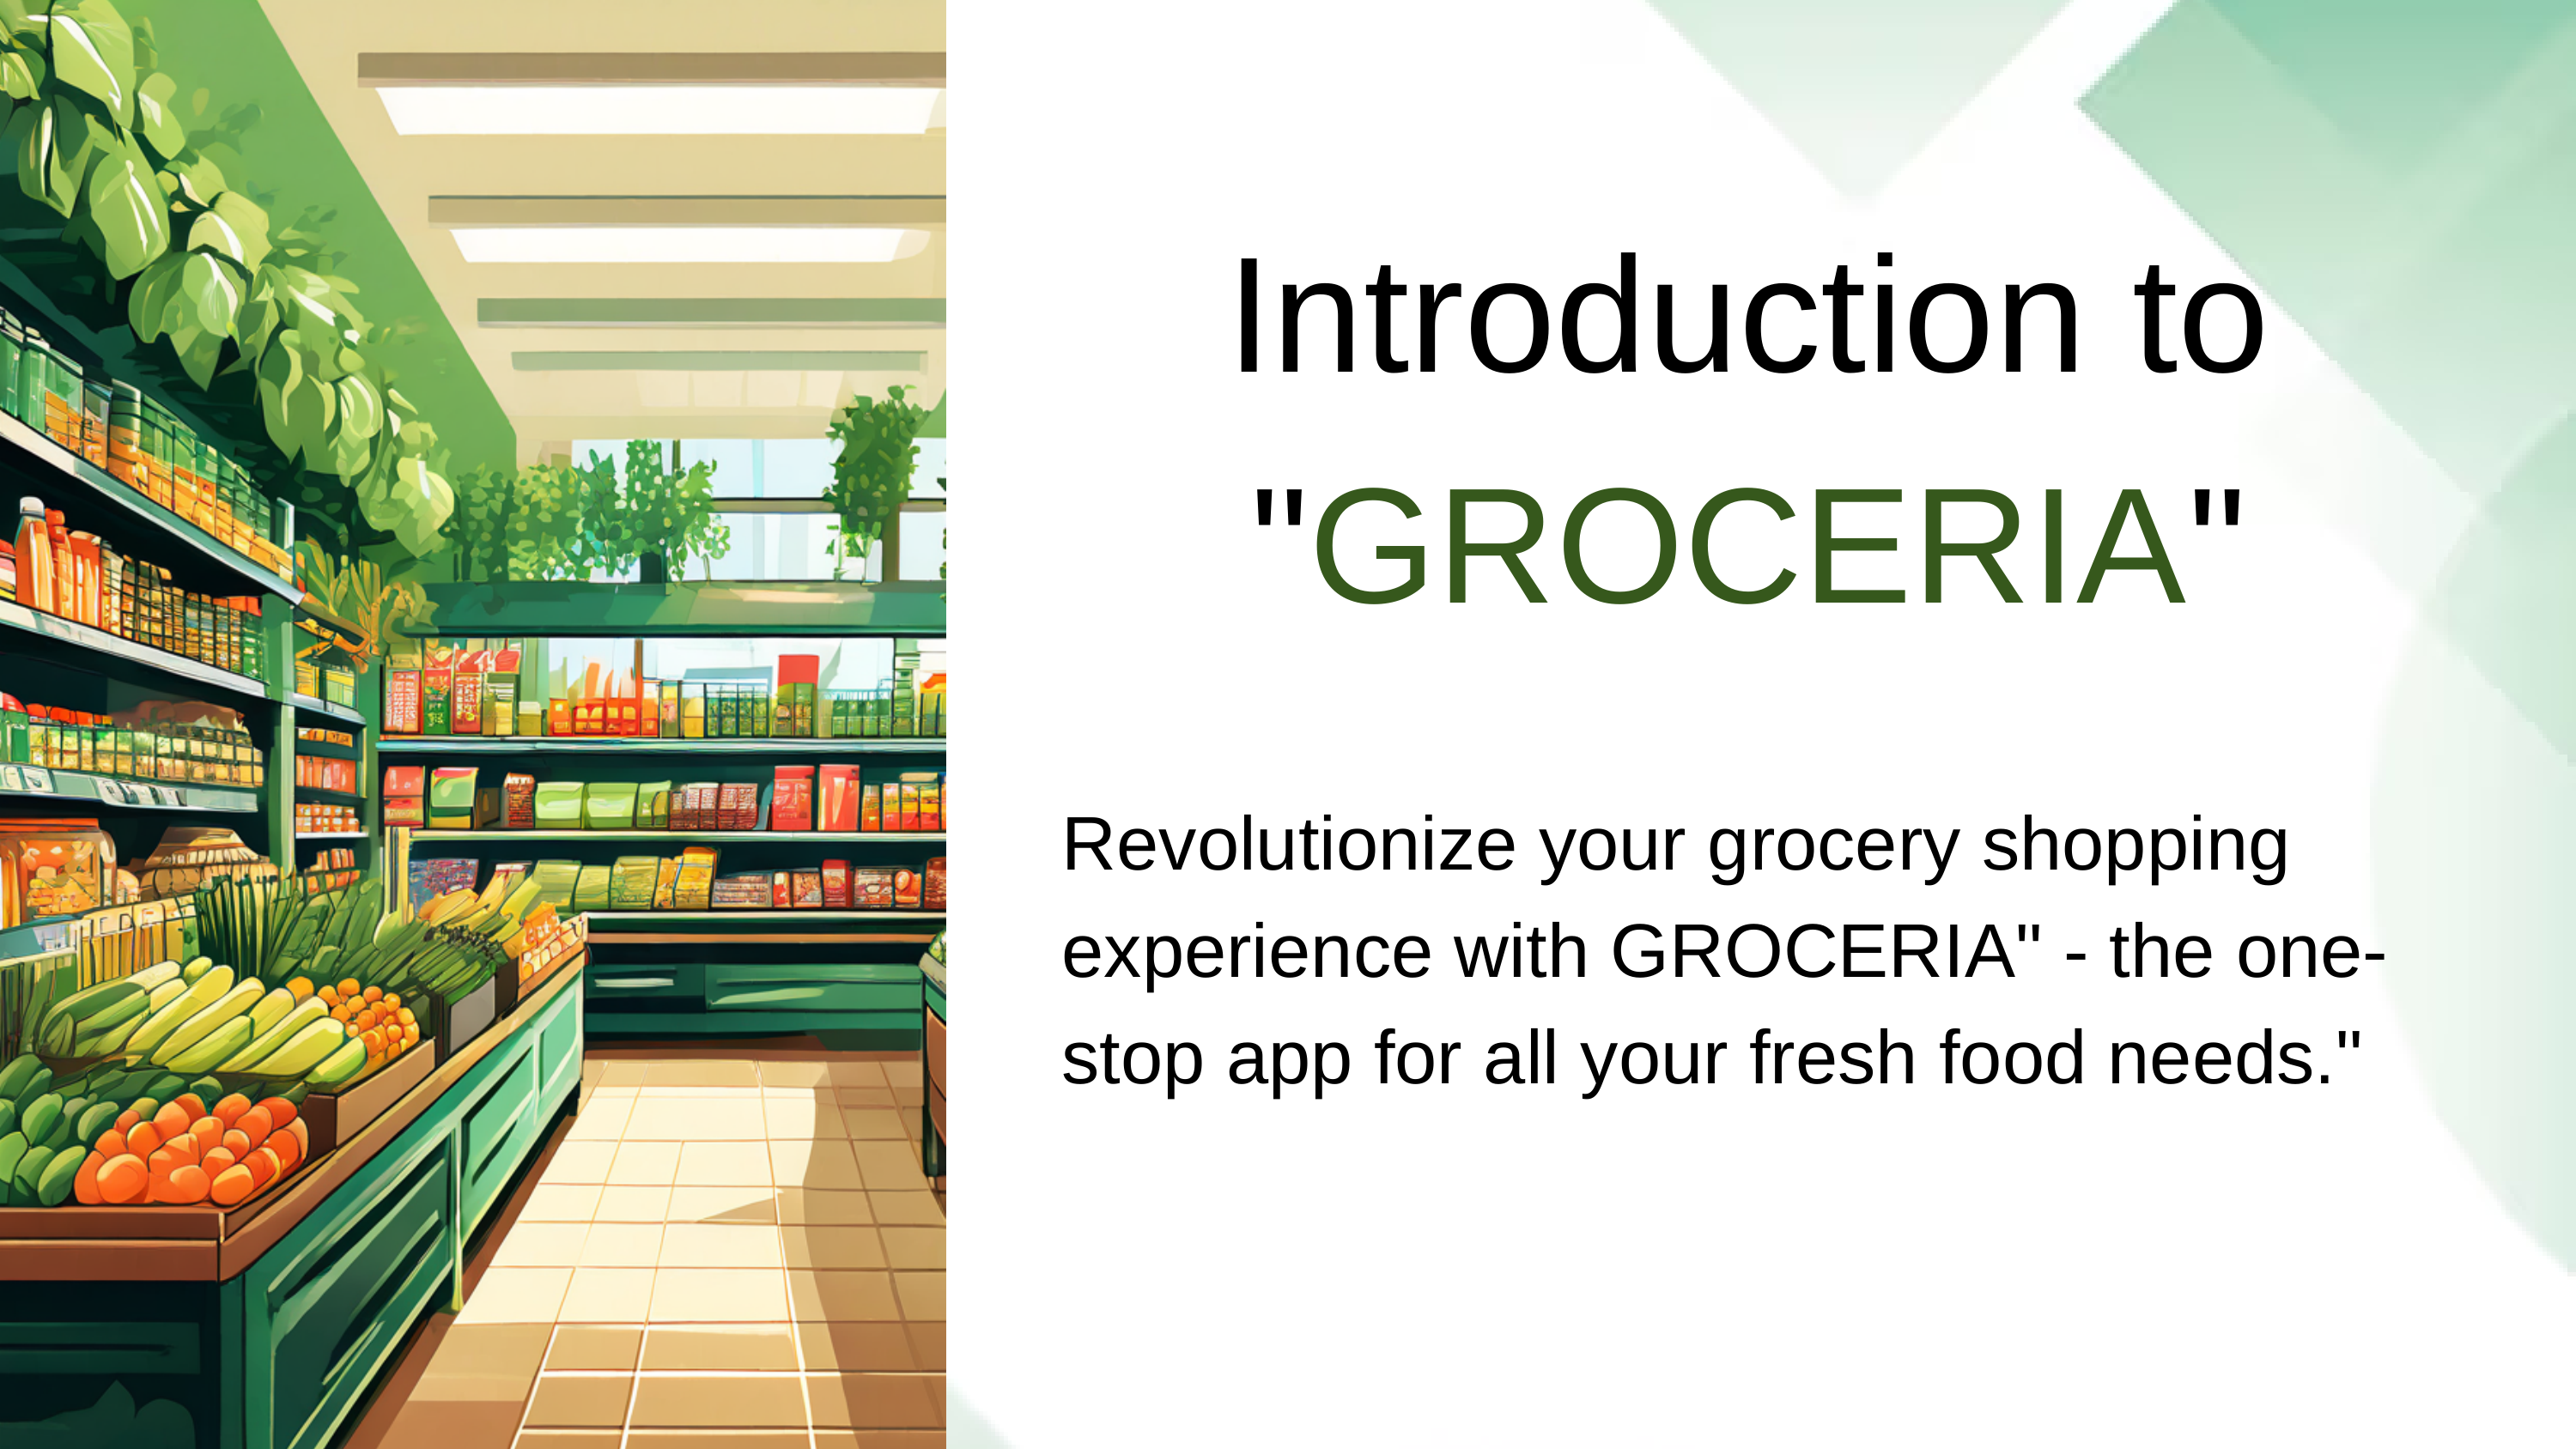

Introduction to "GROCERIA"
Revolutionize your grocery shopping experience with GROCERIA" - the one-stop app for all your fresh food needs."